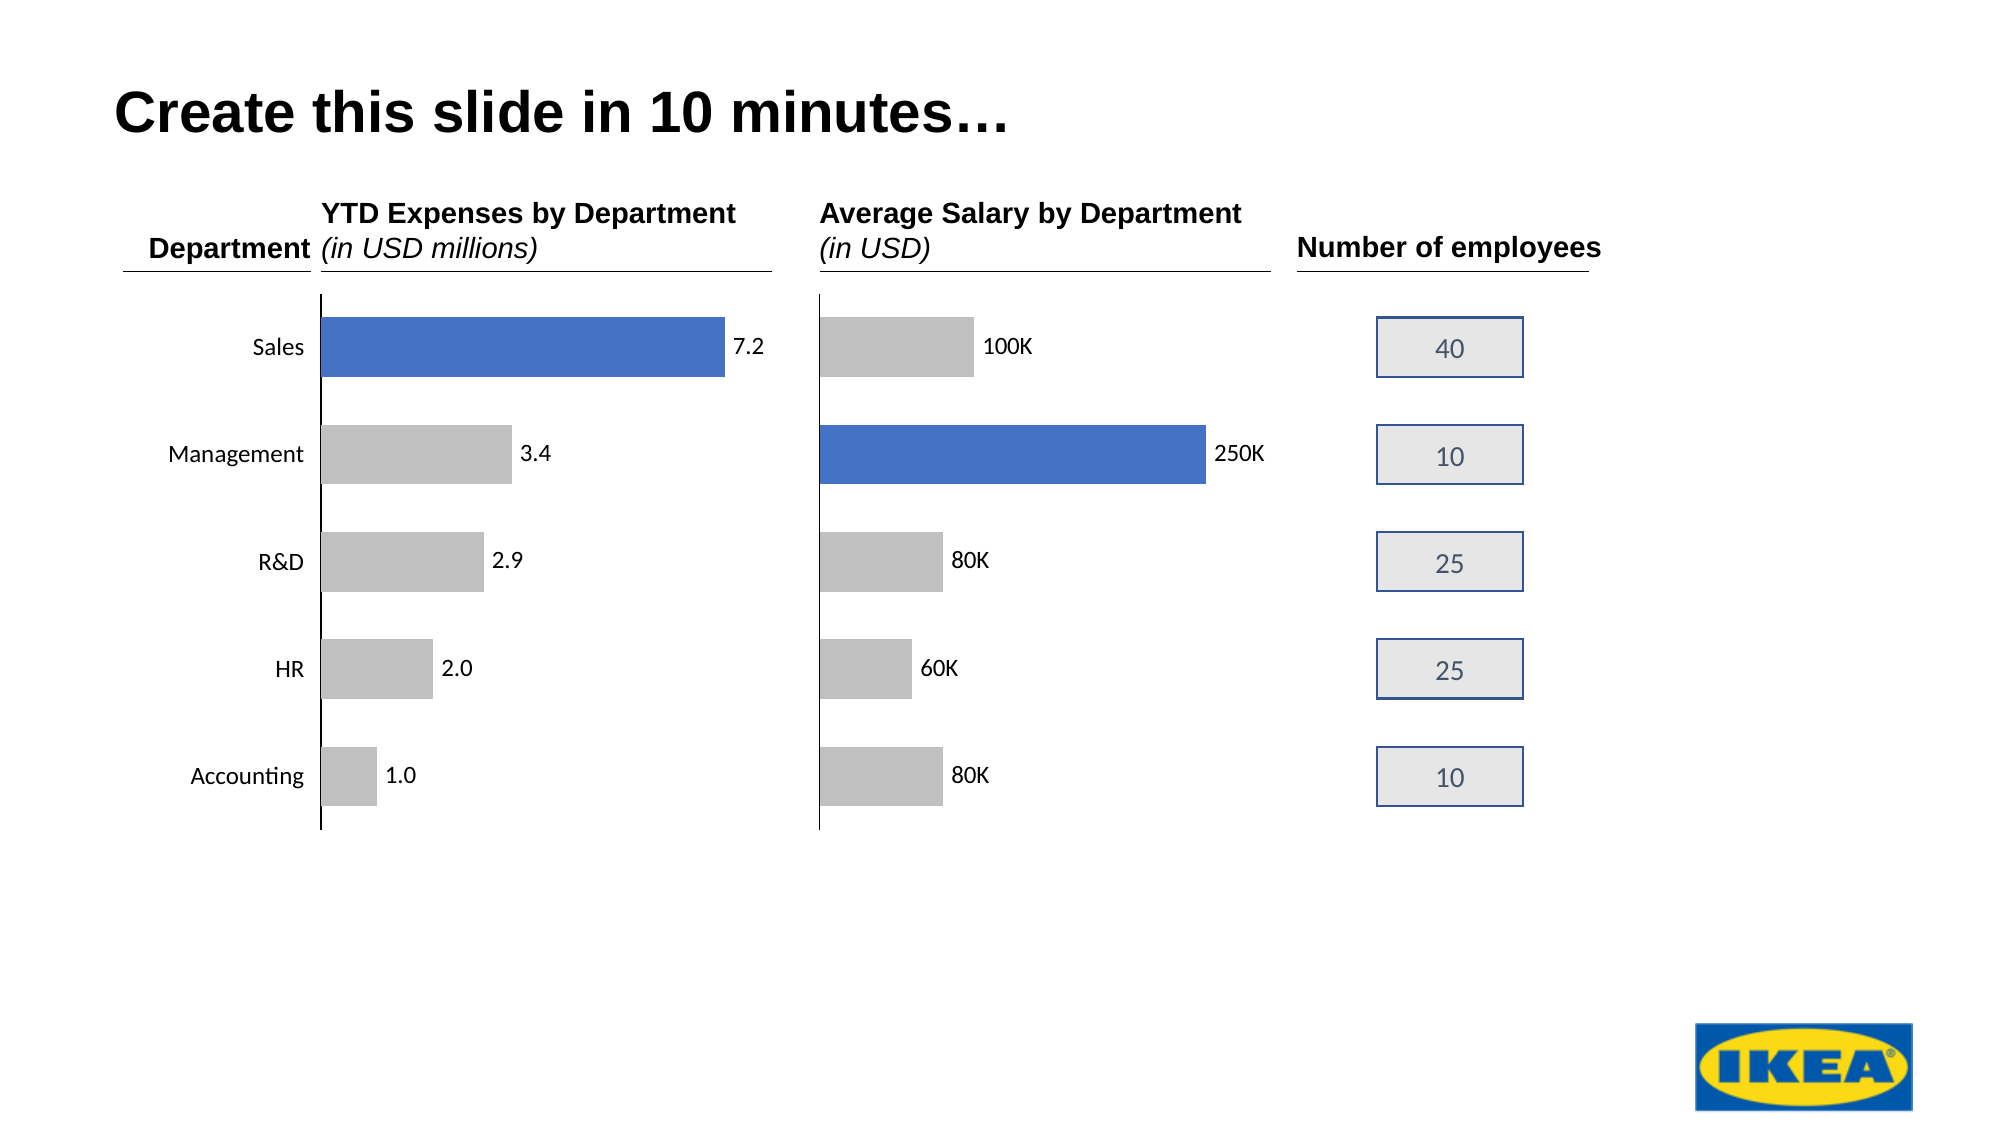

# Create this slide in 10 minutes…
YTD Expenses by Department
(in USD millions)
Average Salary by Department
(in USD)
Number of employees
Department

### Chart

| Category |  |
|---|---|

### Chart

| Category |  |
|---|---|
40
Sales
10
Management
25
R&D
25
HR
10
Accounting